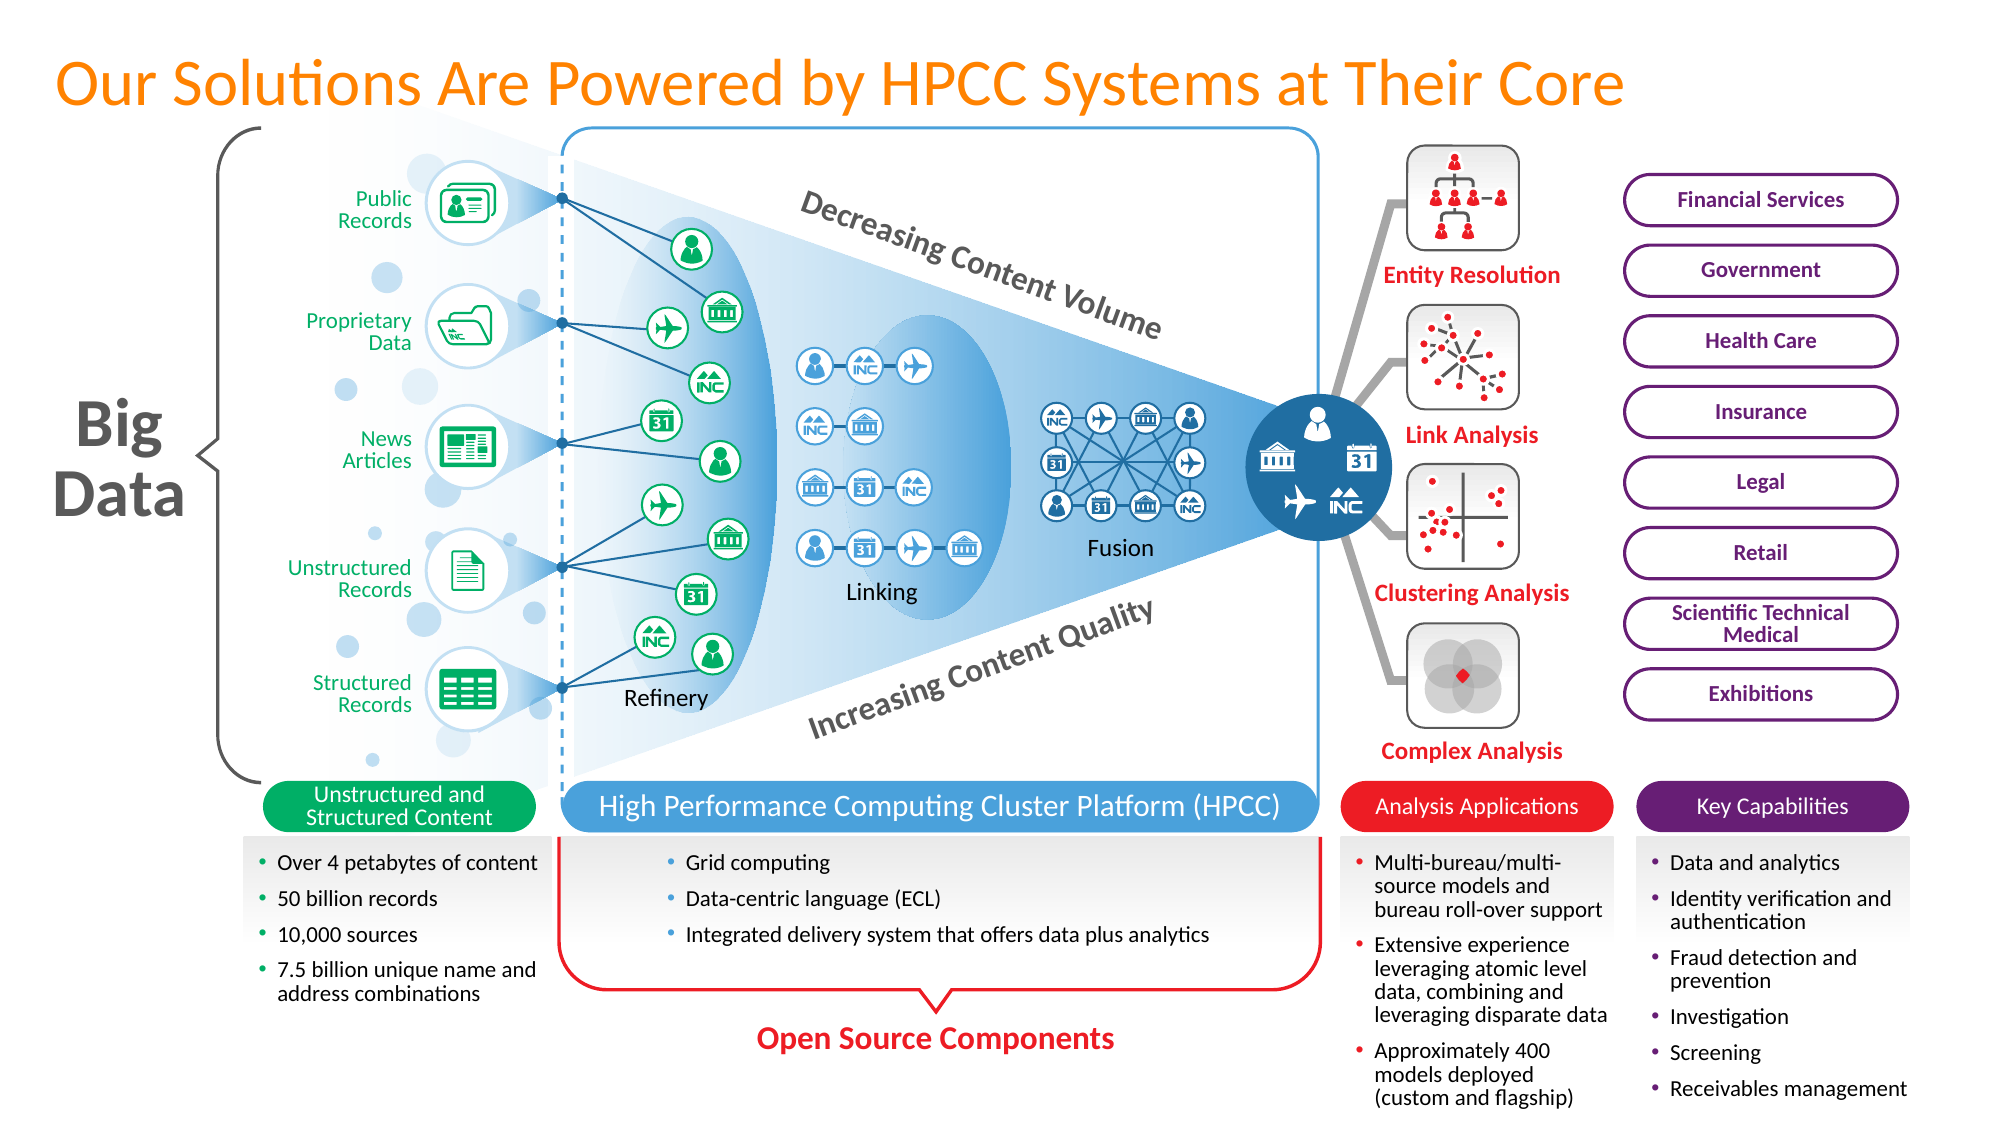

# Our Solutions Are Powered by HPCC Systems at Their Core

Public
Records
Proprietary
Data
News
Articles
Unstructured
Records
Structured
Records
Financial Services
Government
Health Care
Insurance
Legal
Retail
Scientific Technical Medical
Exhibitions

Decreasing Content Volume
Entity Resolution

Big
Data

Link Analysis

Fusion

Clustering Analysis

Linking

Increasing Content Quality

Refinery

Complex Analysis

Unstructured and Structured Content
High Performance Computing Cluster Platform (HPCC)
Analysis Applications
Key Capabilities
Over 4 petabytes of content
50 billion records
10,000 sources
7.5 billion unique name and address combinations
Grid computing
Data-centric language (ECL)
Integrated delivery system that offers data plus analytics
Multi-bureau/multi-source models and bureau roll-over support
Extensive experience leveraging atomic level data, combining and leveraging disparate data
Approximately 400 models deployed (custom and flagship)
Data and analytics
Identity verification and authentication
Fraud detection and prevention
Investigation
Screening
Receivables management

Open Source Components
3
Introduction to HPCC Systems